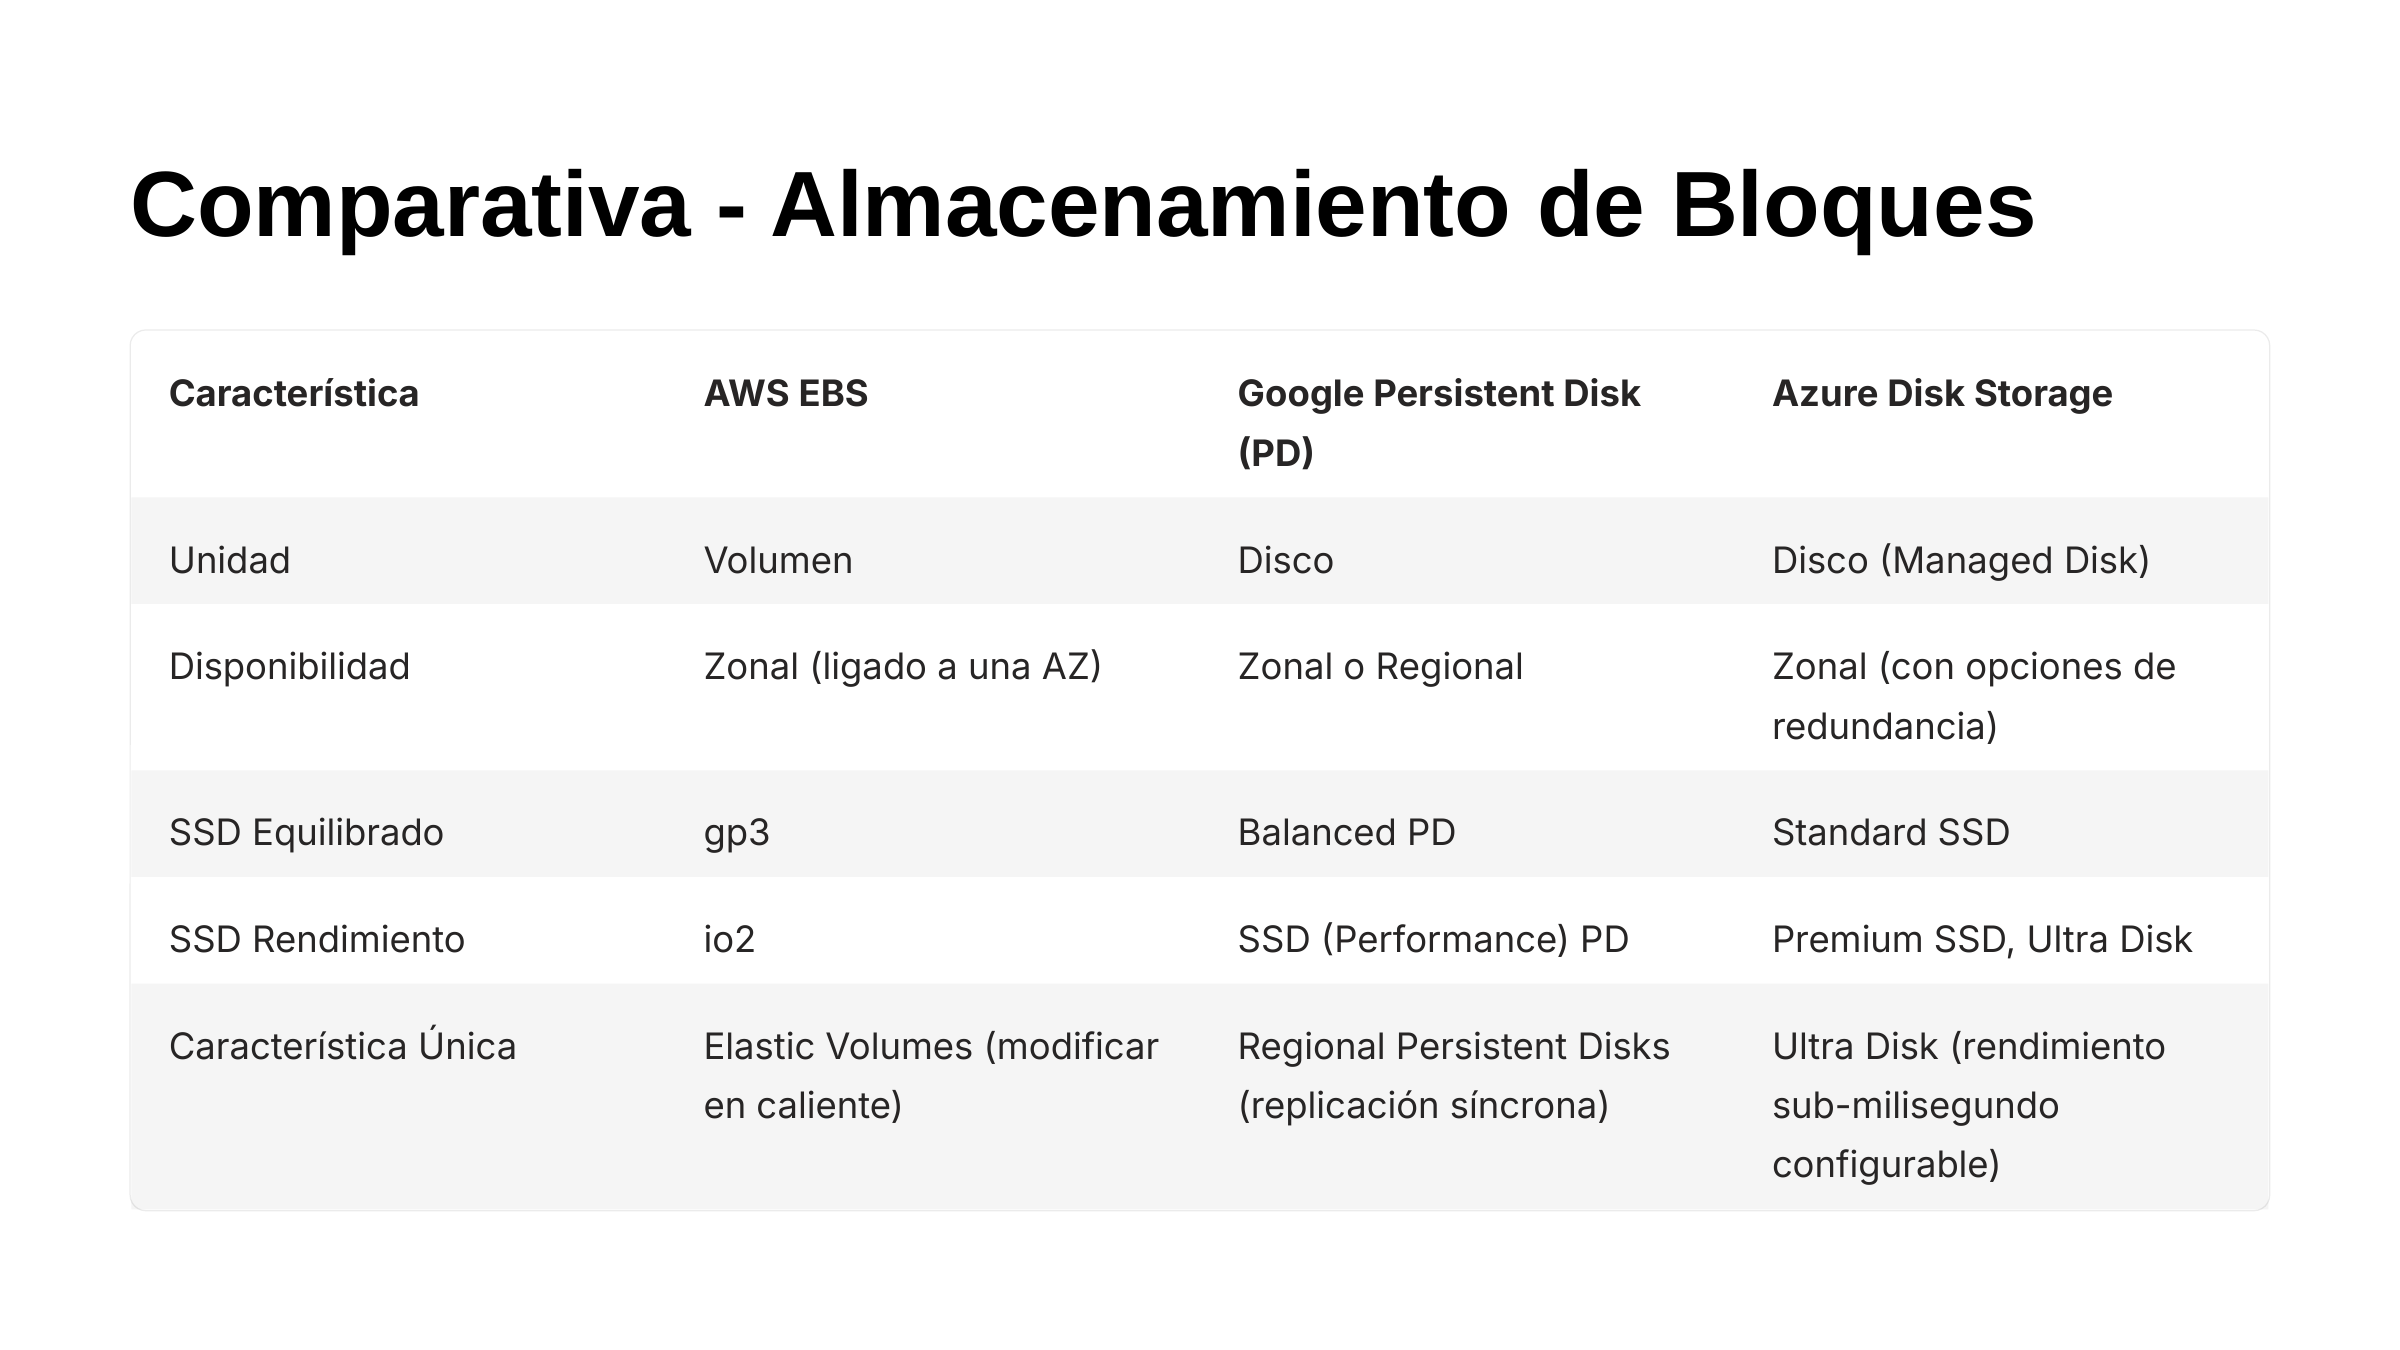

Comparativa - Almacenamiento de Bloques

Característica
AWS EBS
Google Persistent Disk (PD)
Azure Disk Storage

Unidad
Volumen
Disco
Disco (Managed Disk)

Disponibilidad
Zonal (ligado a una AZ)
Zonal o Regional
Zonal (con opciones de redundancia)

SSD Equilibrado
gp3
Balanced PD
Standard SSD

SSD Rendimiento
io2
SSD (Performance) PD
Premium SSD, Ultra Disk

Característica Única
Elastic Volumes (modificar en caliente)
Regional Persistent Disks (replicación síncrona)
Ultra Disk (rendimiento sub-milisegundo configurable)